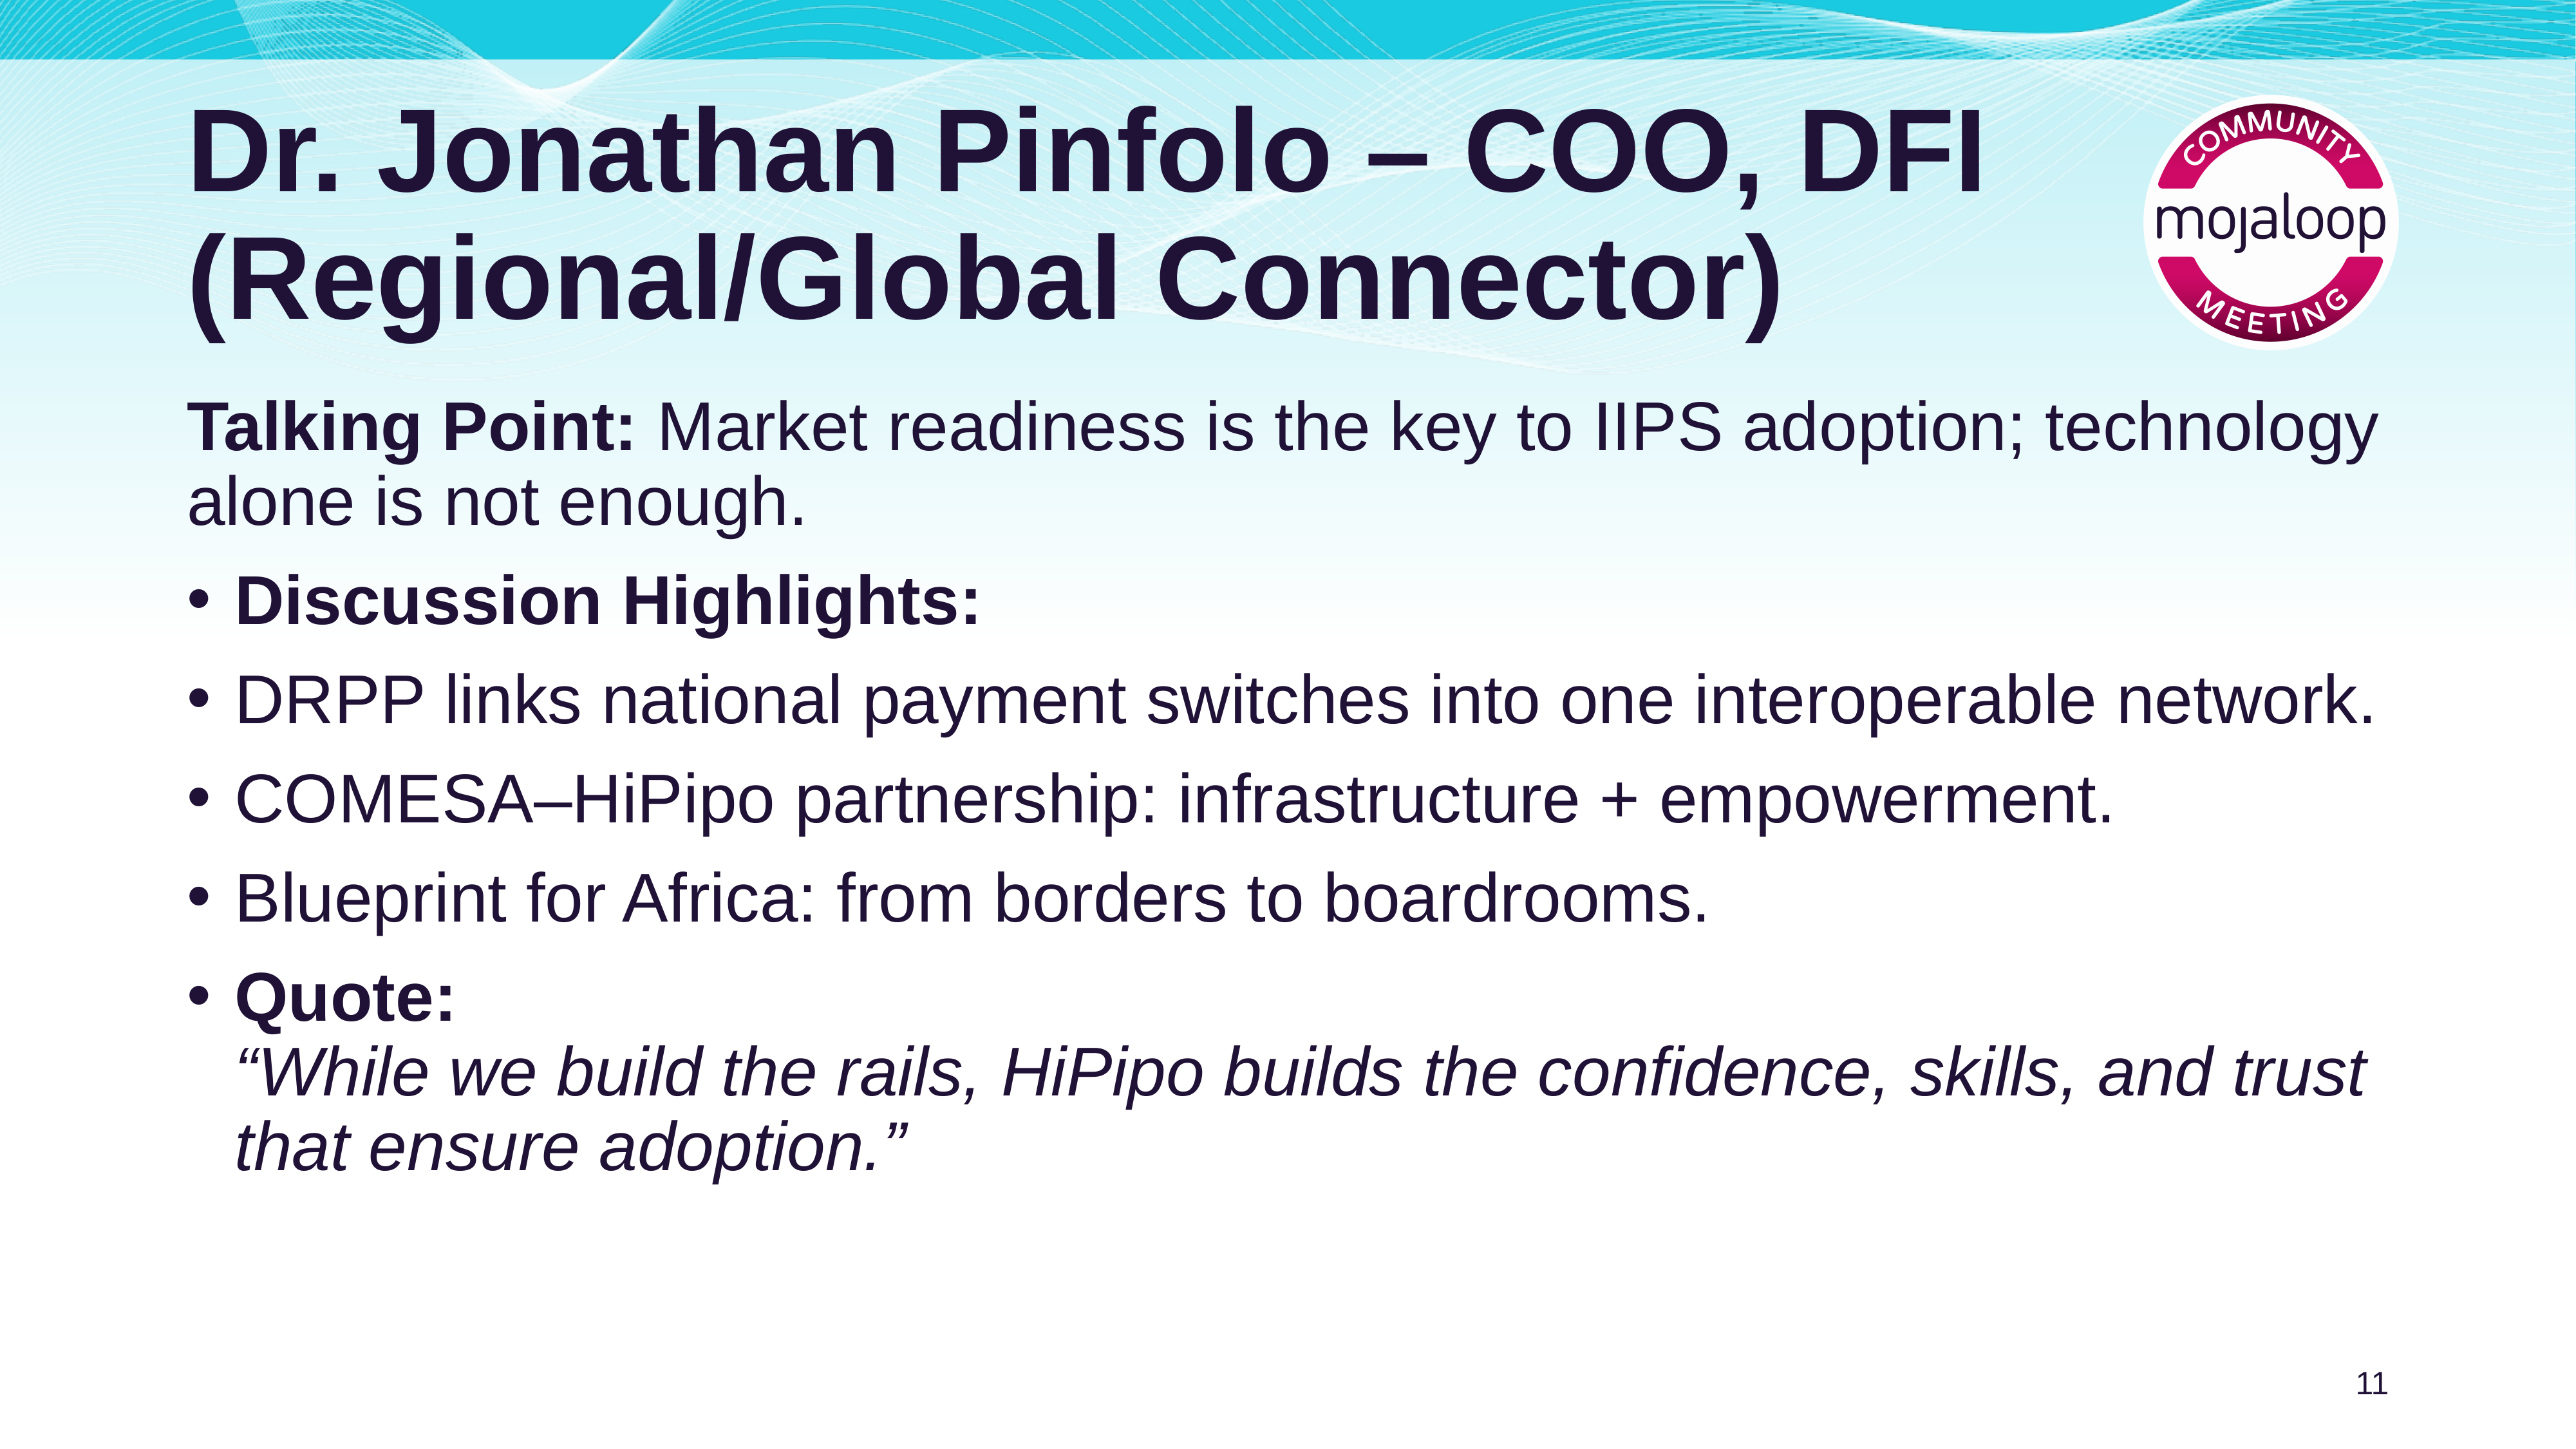

# Dr. Jonathan Pinfolo – COO, DFI (Regional/Global Connector)
Talking Point: Market readiness is the key to IIPS adoption; technology alone is not enough.
Discussion Highlights:
DRPP links national payment switches into one interoperable network.
COMESA–HiPipo partnership: infrastructure + empowerment.
Blueprint for Africa: from borders to boardrooms.
Quote:
“While we build the rails, HiPipo builds the confidence, skills, and trust that ensure adoption.”
11